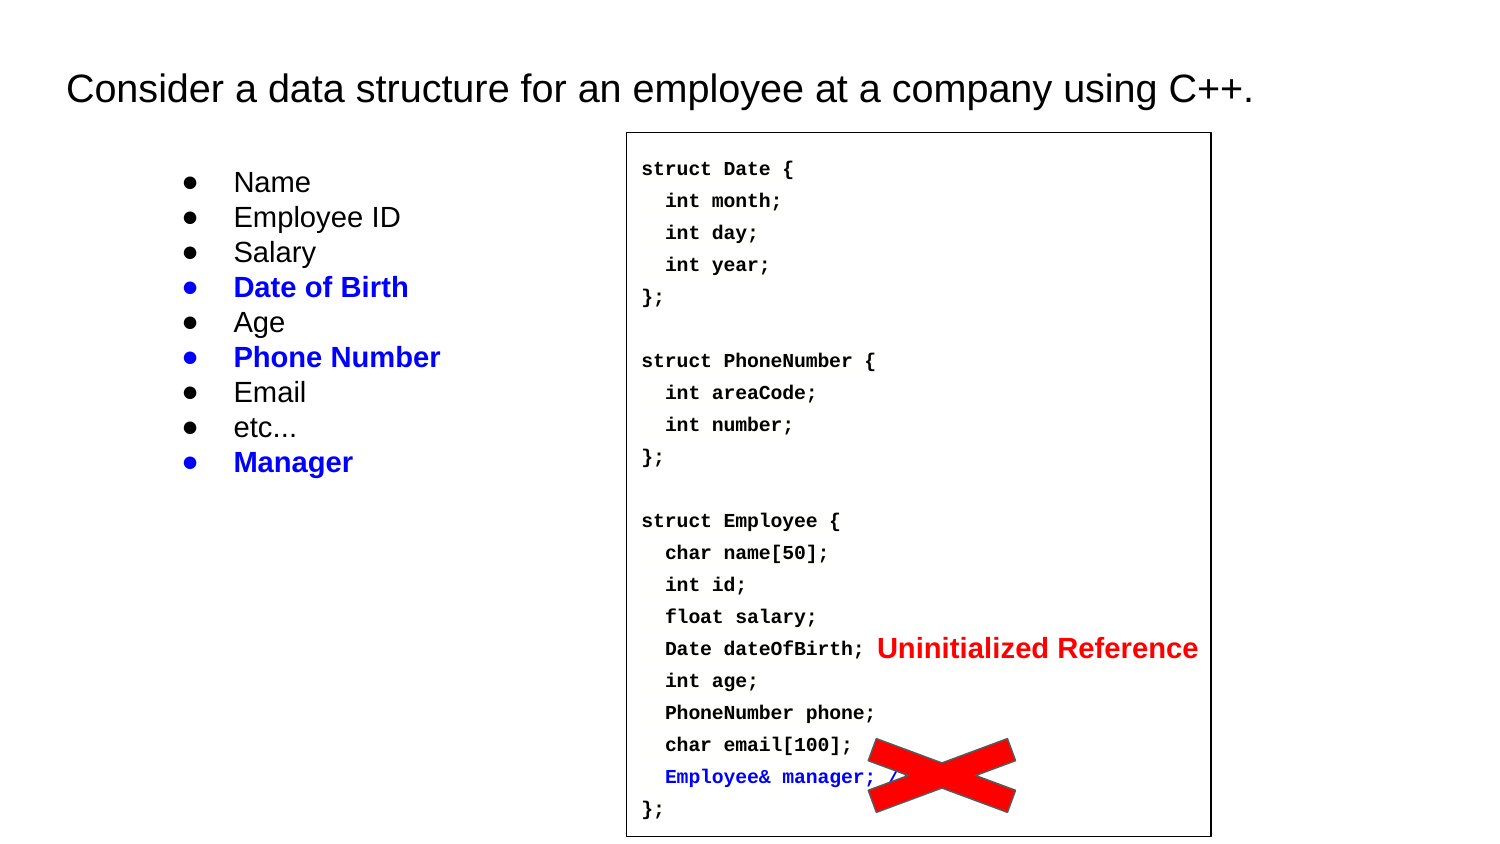

# Consider a data structure for an employee at a company using C++.

struct Date {
  int month;
  int day;
  int year;
};

struct PhoneNumber {
  int areaCode;
  int number;
};

struct Employee {
  char name[50];
  int id;
  float salary;
  Date dateOfBirth;
  int age;
  PhoneNumber phone;
  char email[100];
  Employee& manager; // ????
};

Name
Employee ID
Salary
Date of Birth
Age
Phone Number
Email
etc...
Manager
Uninitialized Reference